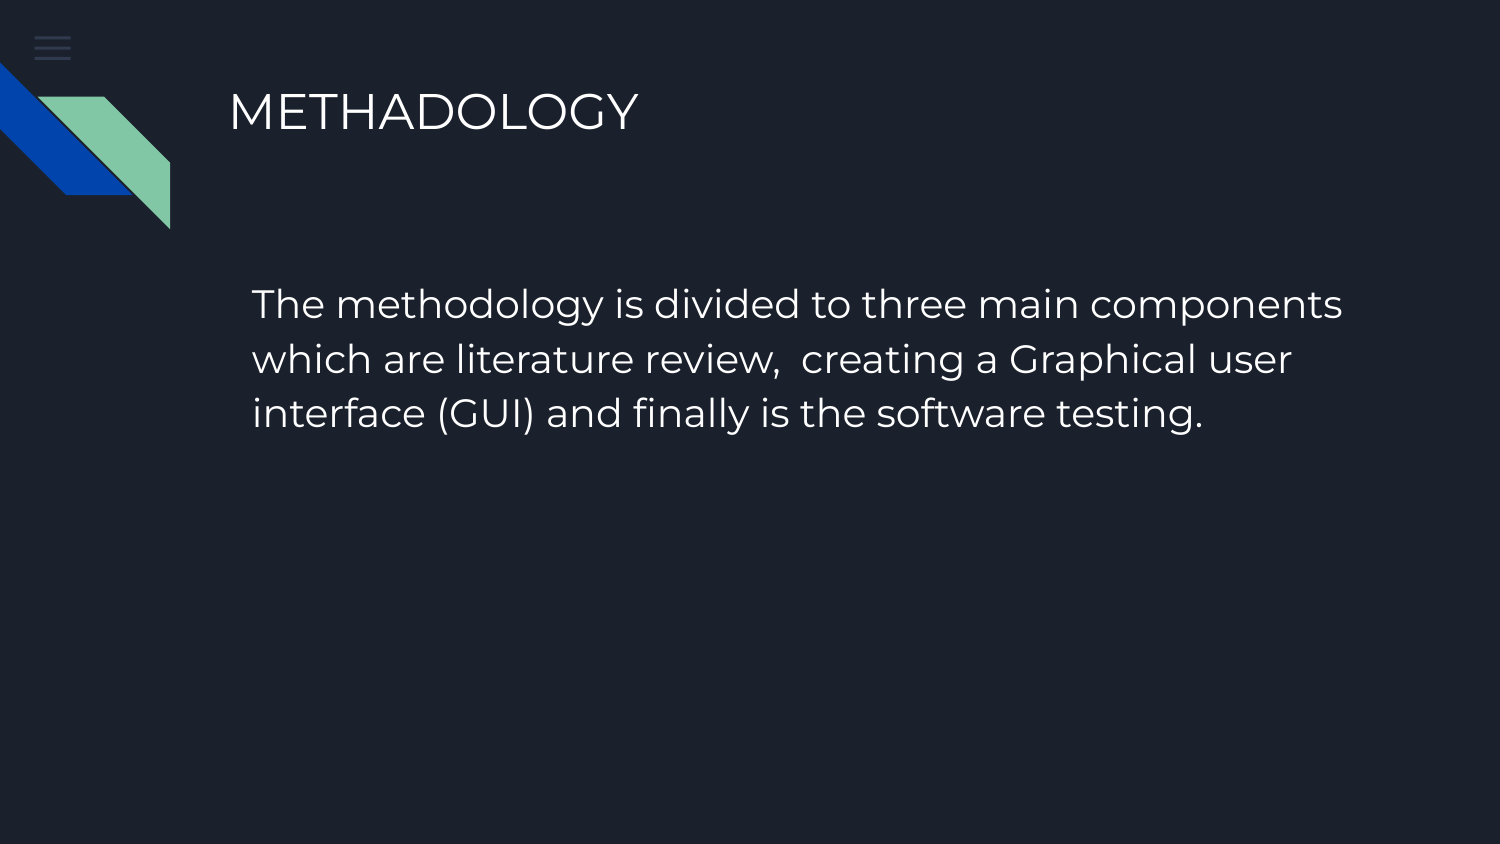

# METHADOLOGY
The methodology is divided to three main components which are literature review,  creating a Graphical user interface (GUI) and finally is the software testing.